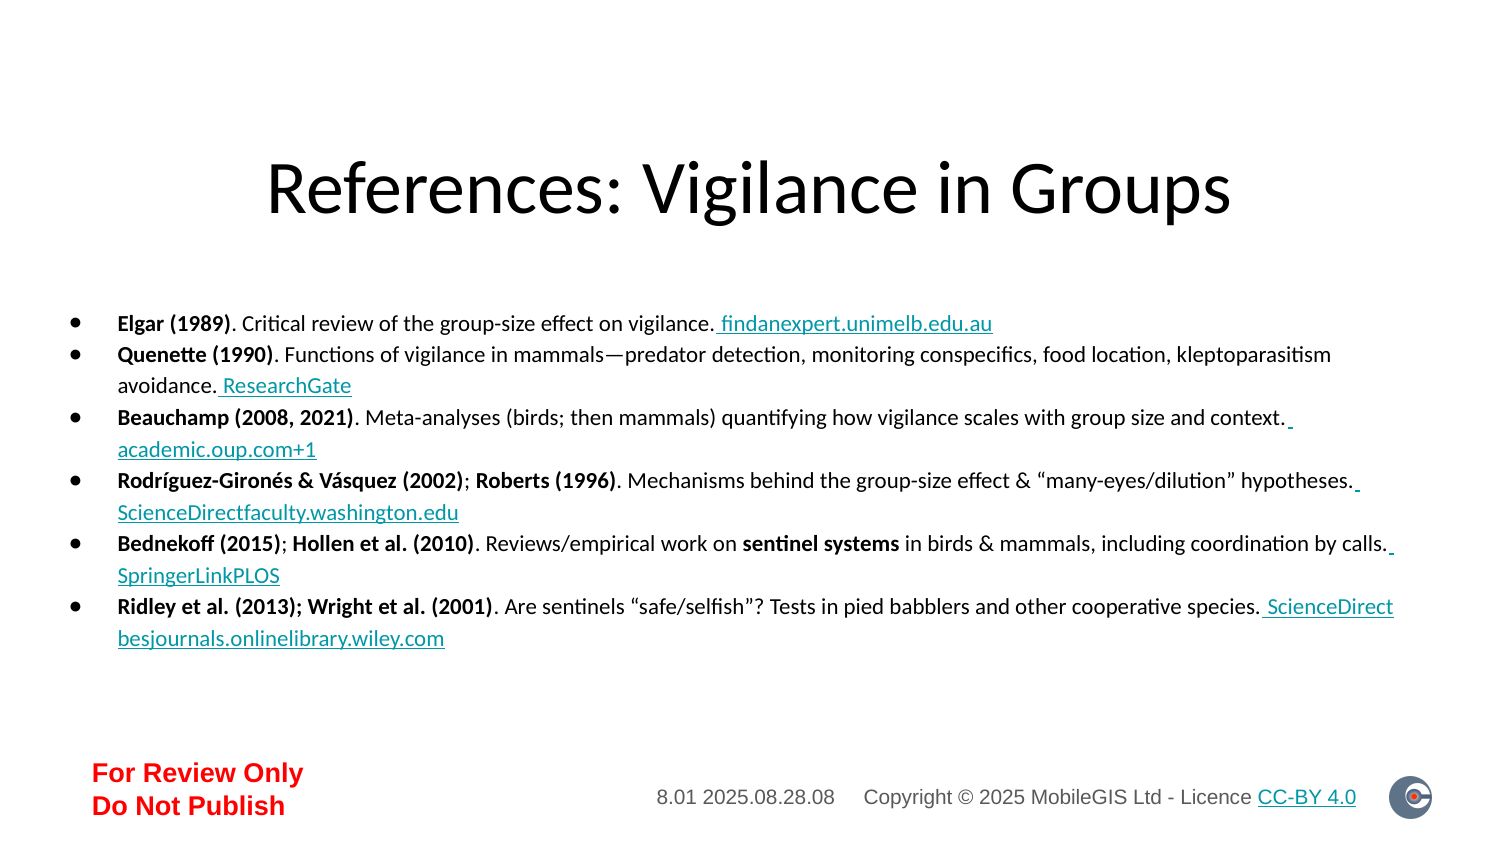

# References: Vigilance in Groups
Elgar (1989). Critical review of the group-size effect on vigilance. findanexpert.unimelb.edu.au
Quenette (1990). Functions of vigilance in mammals—predator detection, monitoring conspecifics, food location, kleptoparasitism avoidance. ResearchGate
Beauchamp (2008, 2021). Meta-analyses (birds; then mammals) quantifying how vigilance scales with group size and context. academic.oup.com+1
Rodríguez-Gironés & Vásquez (2002); Roberts (1996). Mechanisms behind the group-size effect & “many-eyes/dilution” hypotheses. ScienceDirectfaculty.washington.edu
Bednekoff (2015); Hollen et al. (2010). Reviews/empirical work on sentinel systems in birds & mammals, including coordination by calls. SpringerLinkPLOS
Ridley et al. (2013); Wright et al. (2001). Are sentinels “safe/selfish”? Tests in pied babblers and other cooperative species. ScienceDirectbesjournals.onlinelibrary.wiley.com